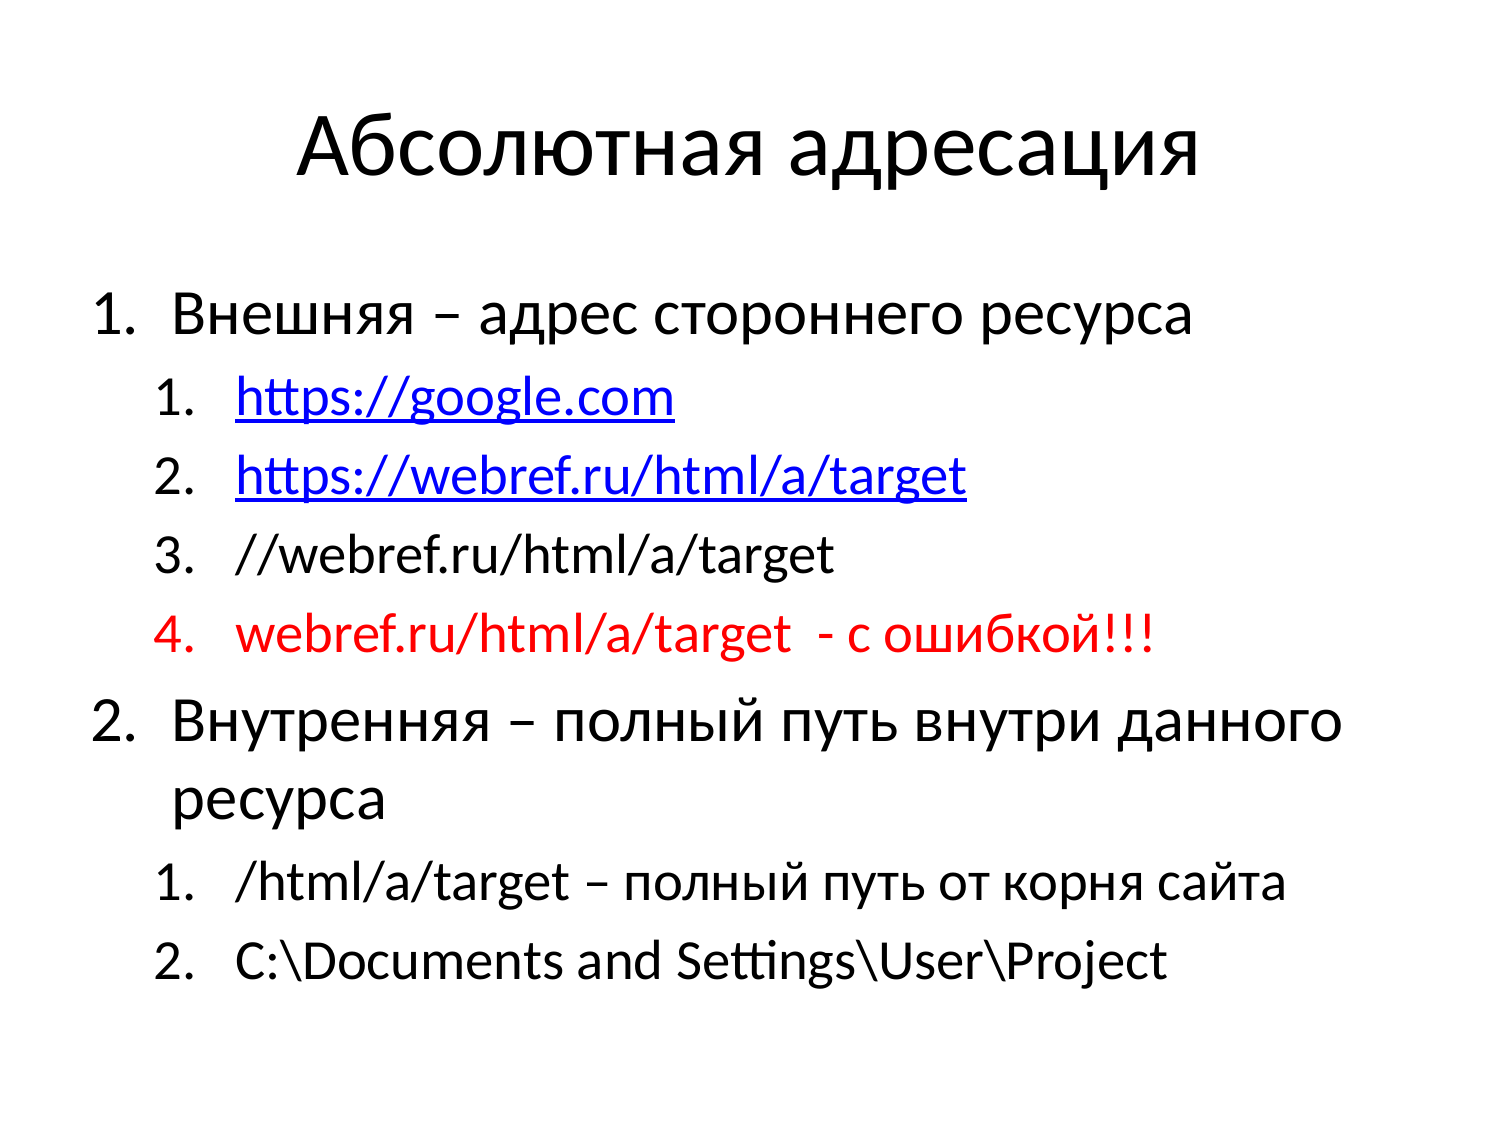

# Абсолютная адресация
Внешняя – адрес стороннего ресурса
https://google.com
https://webref.ru/html/a/target
//webref.ru/html/a/target
webref.ru/html/a/target  - с ошибкой!!!
Внутренняя – полный путь внутри данного ресурса
/html/a/target – полный путь от корня сайта
C:\Documents and Settings\User\Project